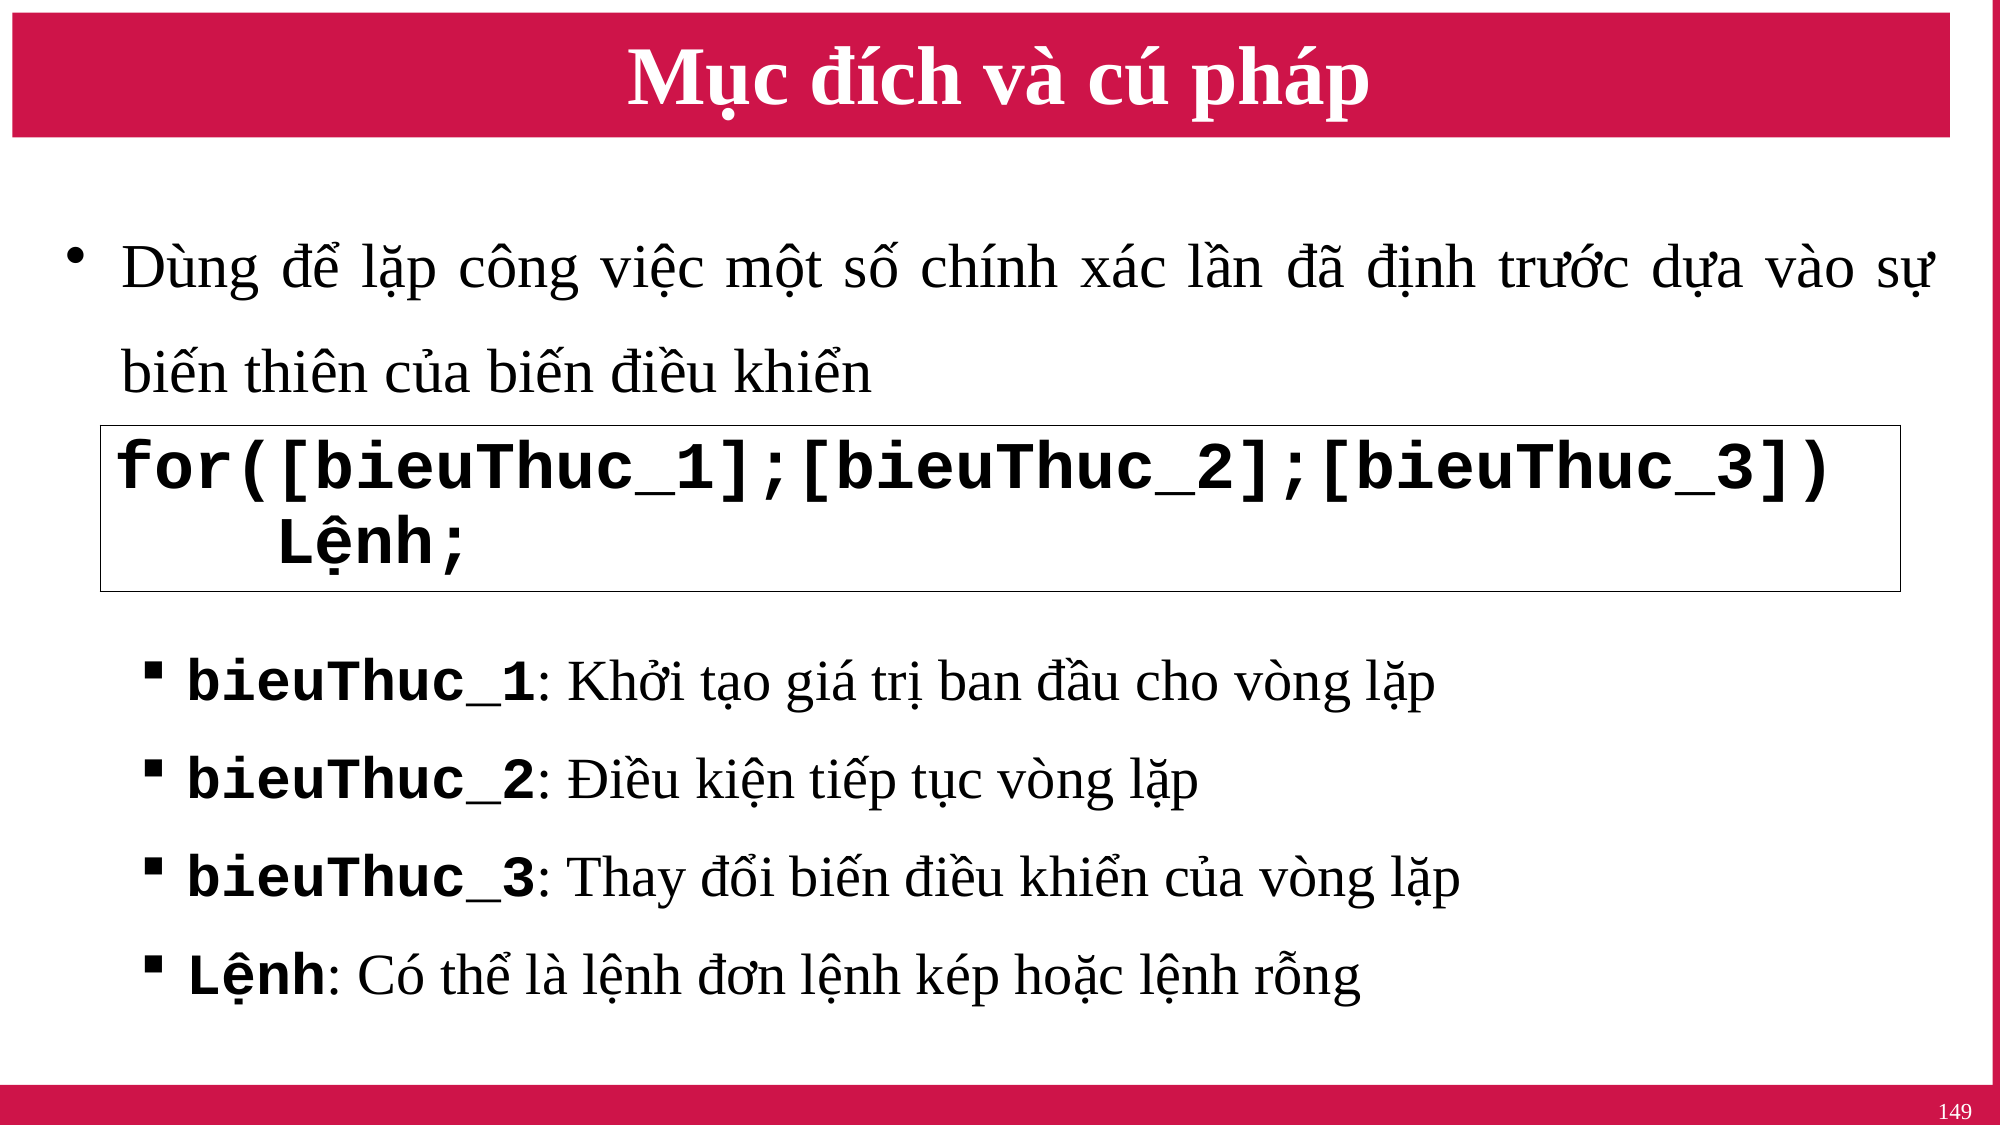

# Mục đích và cú pháp
Dùng để lặp công việc một số chính xác lần đã định trước dựa vào sự biến thiên của biến điều khiển

bieuThuc_1: Khởi tạo giá trị ban đầu cho vòng lặp
bieuThuc_2: Điều kiện tiếp tục vòng lặp
bieuThuc_3: Thay đổi biến điều khiển của vòng lặp
Lệnh: Có thể là lệnh đơn lệnh kép hoặc lệnh rỗng
| for([bieuThuc\_1];[bieuThuc\_2];[bieuThuc\_3]) Lệnh; |
| --- |
149